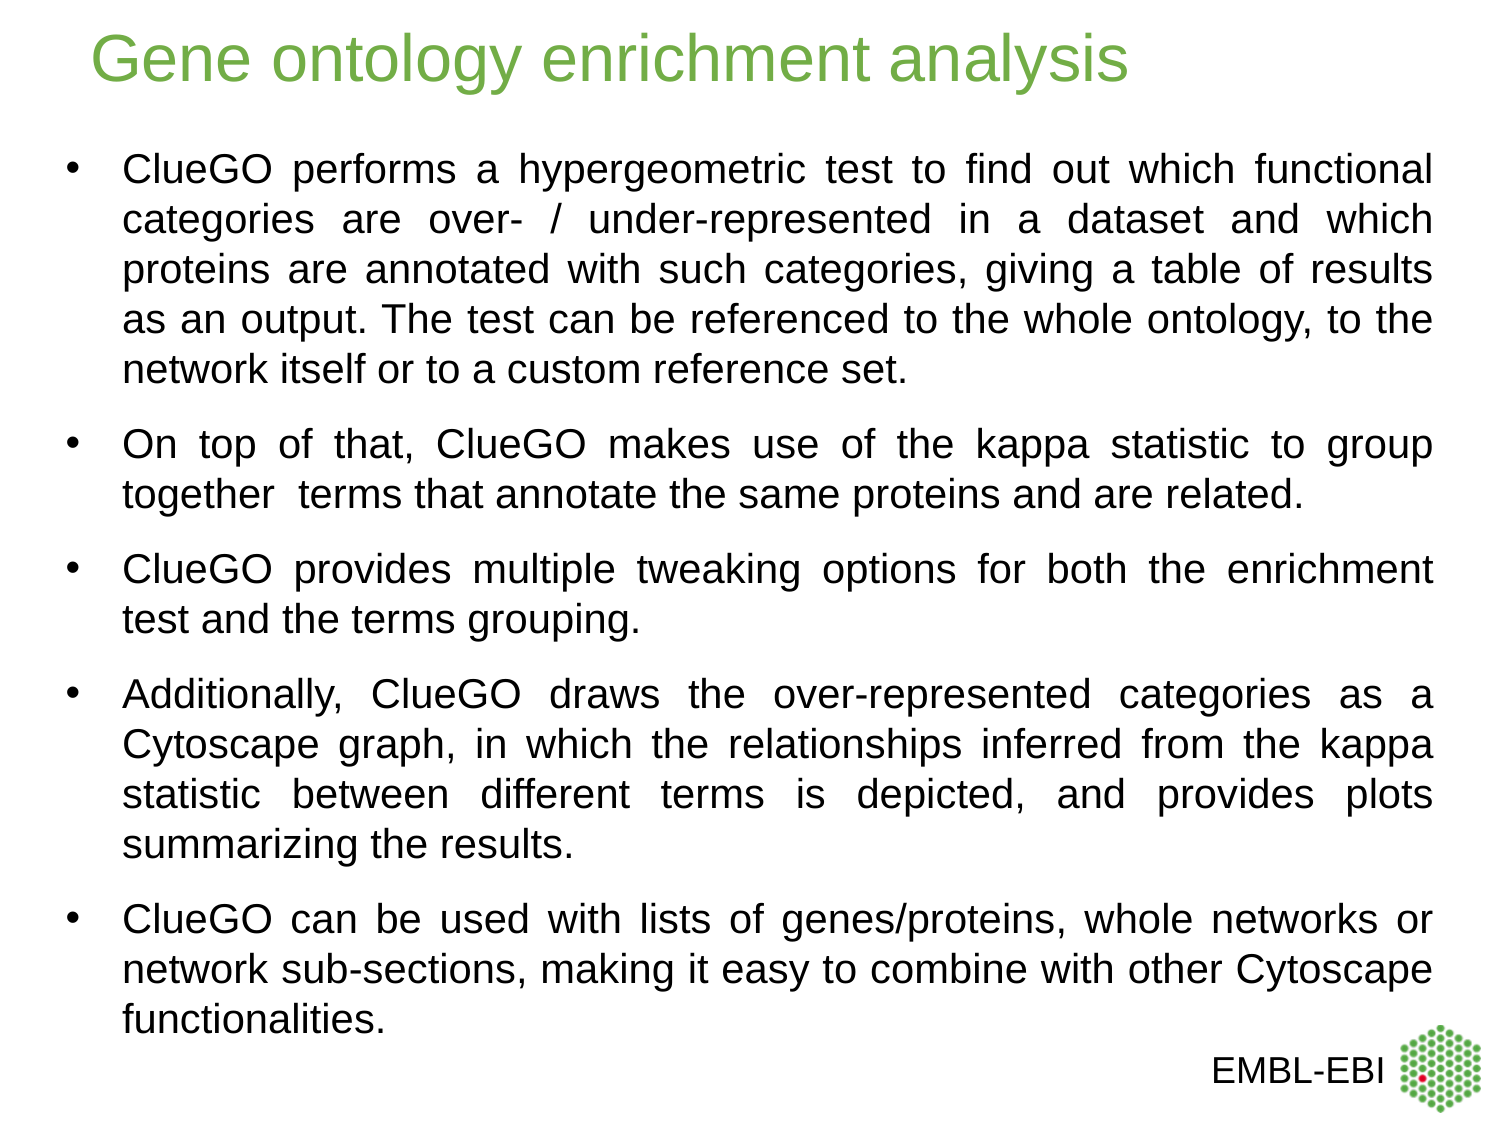

# Gene ontology enrichment analysis
ClueGO performs a hypergeometric test to find out which functional categories are over- / under-represented in a dataset and which proteins are annotated with such categories, giving a table of results as an output. The test can be referenced to the whole ontology, to the network itself or to a custom reference set.
On top of that, ClueGO makes use of the kappa statistic to group together  terms that annotate the same proteins and are related.
ClueGO provides multiple tweaking options for both the enrichment test and the terms grouping.
Additionally, ClueGO draws the over-represented categories as a Cytoscape graph, in which the relationships inferred from the kappa statistic between different terms is depicted, and provides plots summarizing the results.
ClueGO can be used with lists of genes/proteins, whole networks or network sub-sections, making it easy to combine with other Cytoscape functionalities.